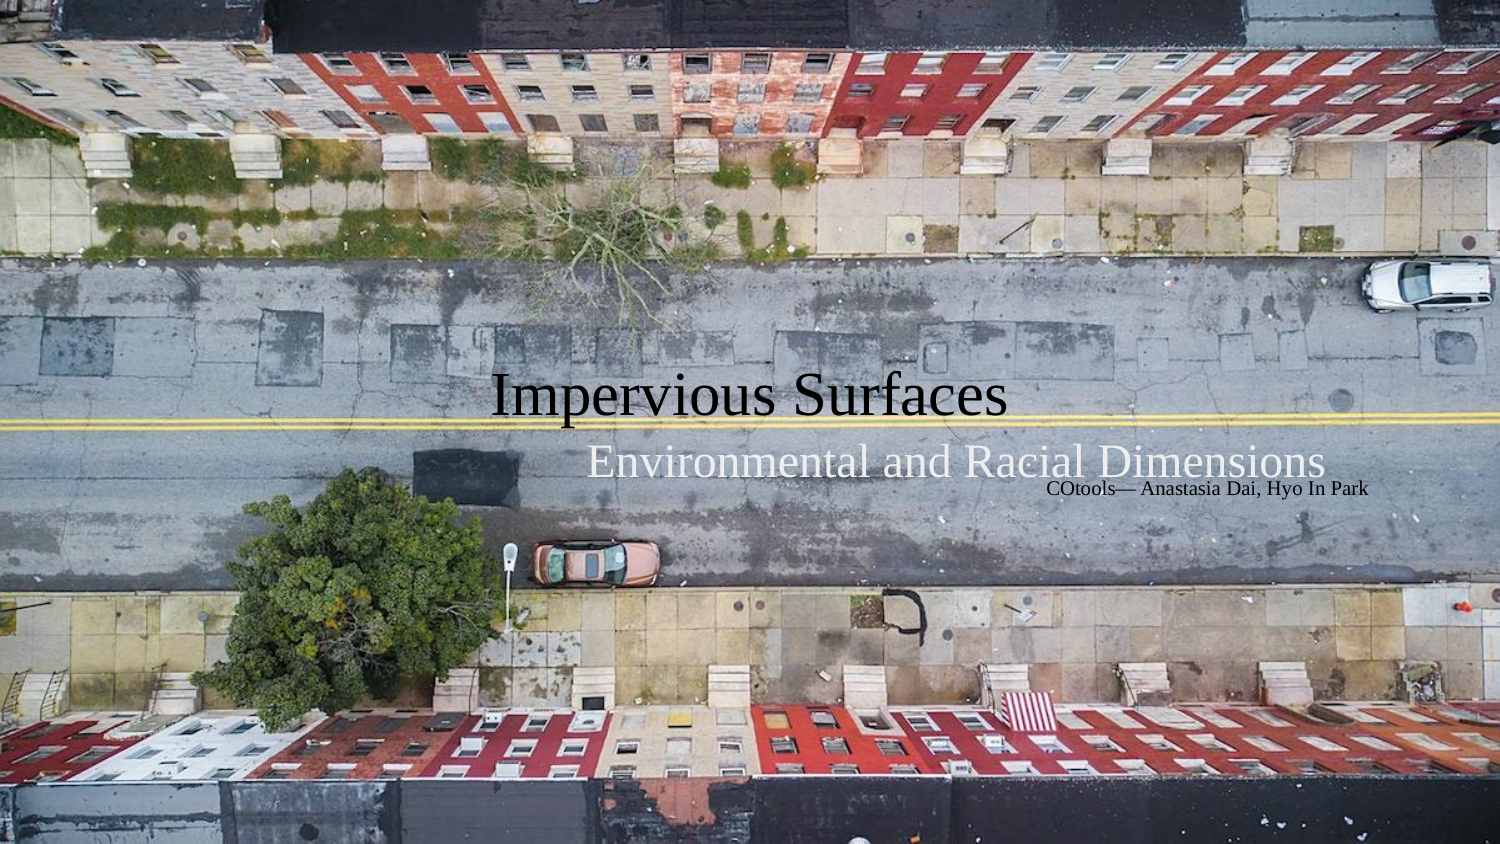

# Impervious Surfaces
Environmental and Racial Dimensions
COtools— Anastasia Dai, Hyo In Park